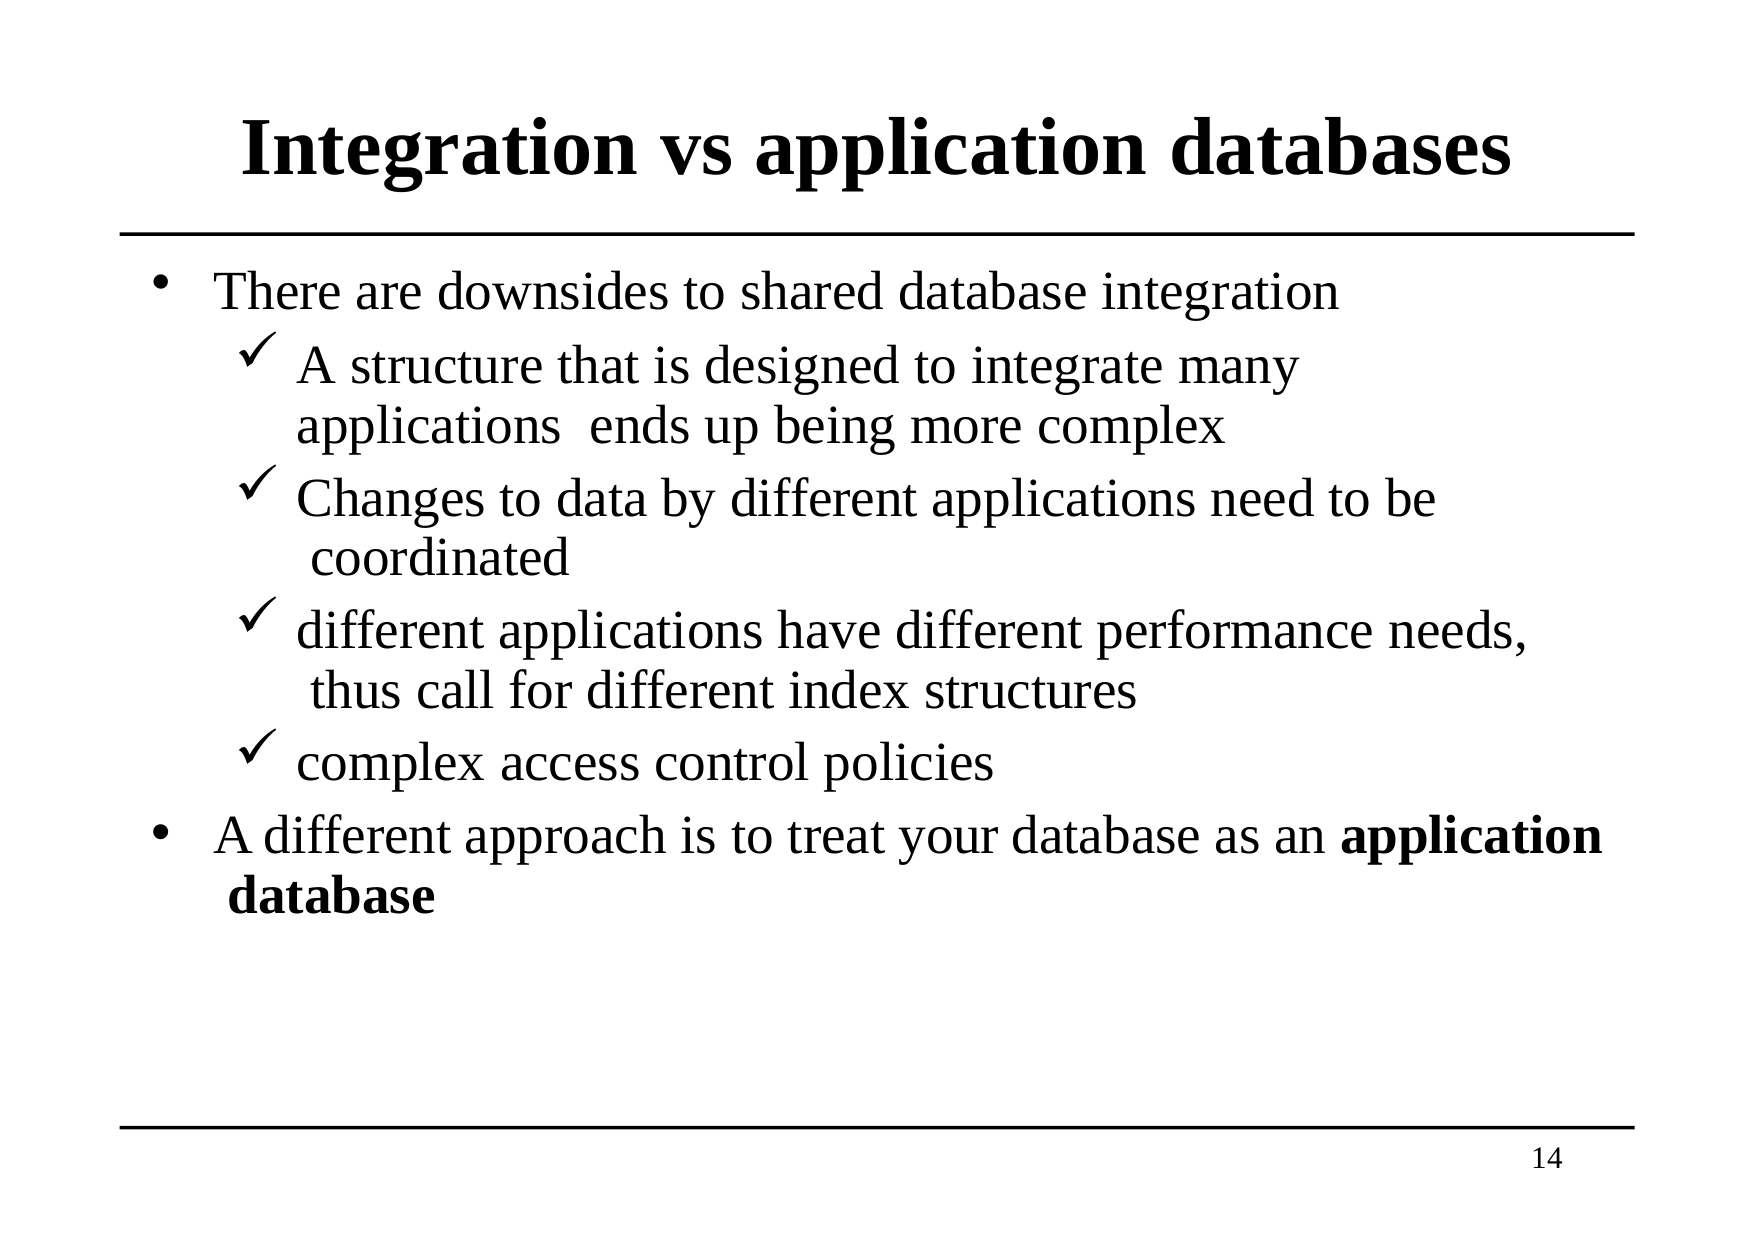

# Integration vs application databases

There are downsides to shared database integration
A structure that is designed to integrate many applications  ends up being more complex
Changes to data by different applications need to be  coordinated
different applications have different performance needs,  thus call for different index structures
complex access control policies
A different approach is to treat your database as an application  database

14